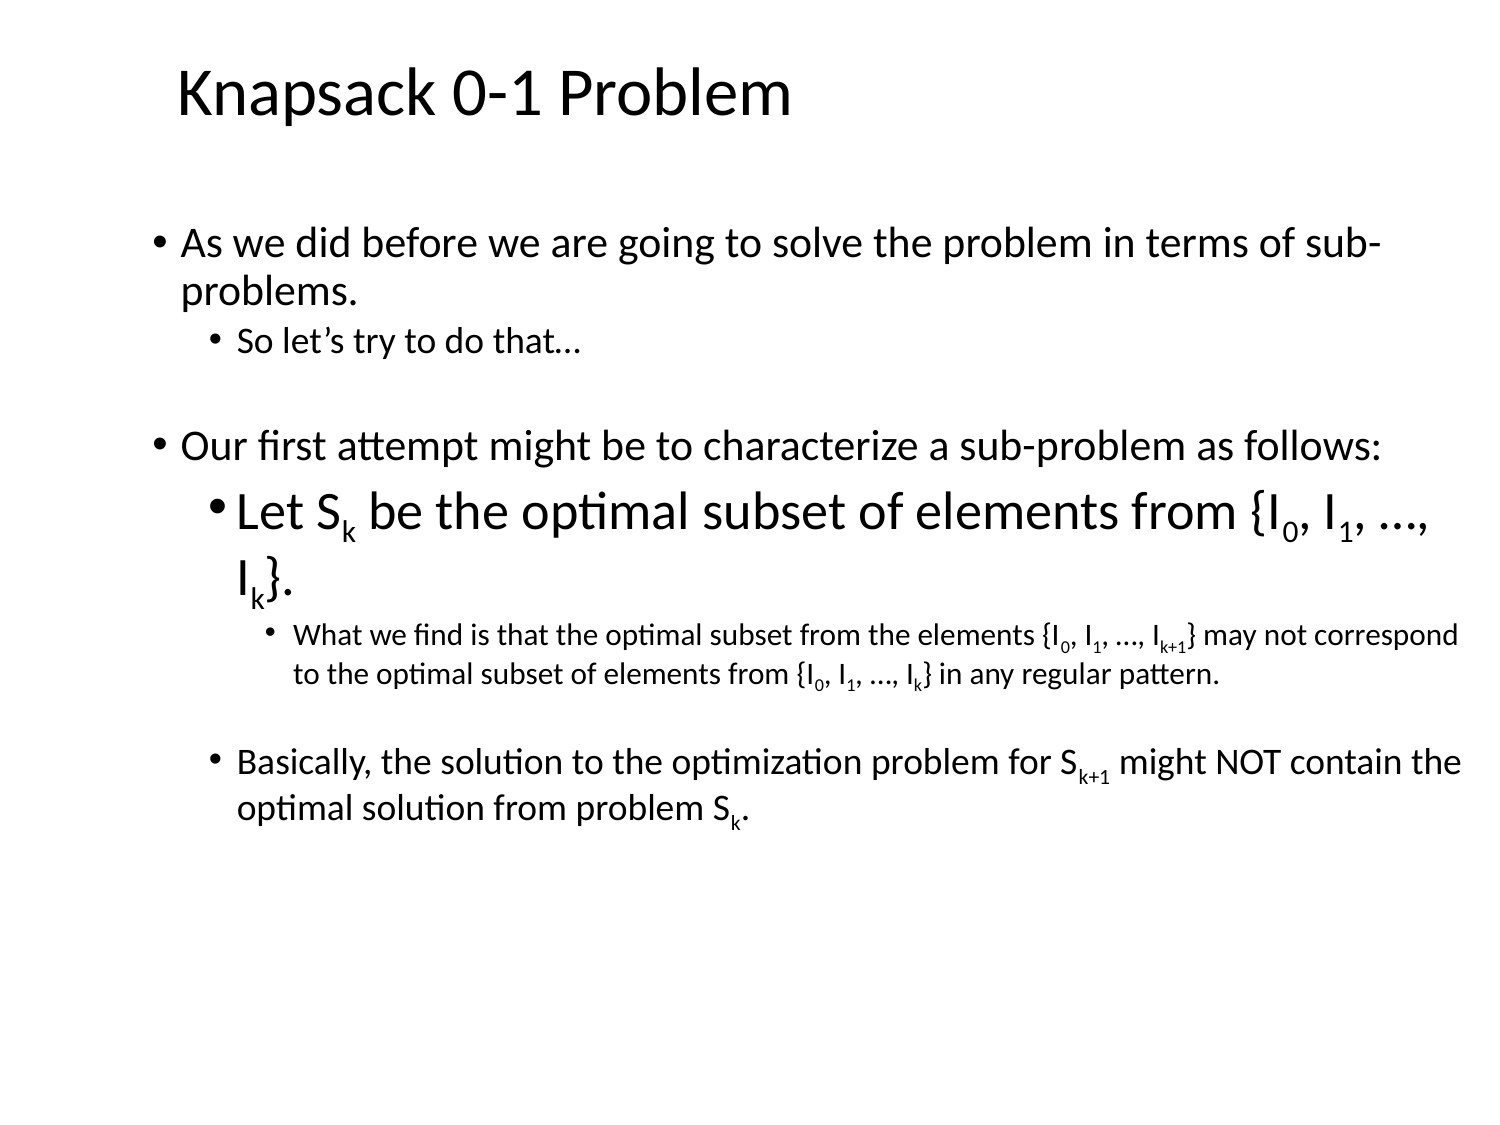

# Knapsack 0-1 Problem
As we did before we are going to solve the problem in terms of sub-problems.
So let’s try to do that…

Our first attempt might be to characterize a sub-problem as follows:
Let Sk be the optimal subset of elements from {I0, I1, …, Ik}.
What we find is that the optimal subset from the elements {I0, I1, …, Ik+1} may not correspond to the optimal subset of elements from {I0, I1, …, Ik} in any regular pattern.

Basically, the solution to the optimization problem for Sk+1 might NOT contain the optimal solution from problem Sk.